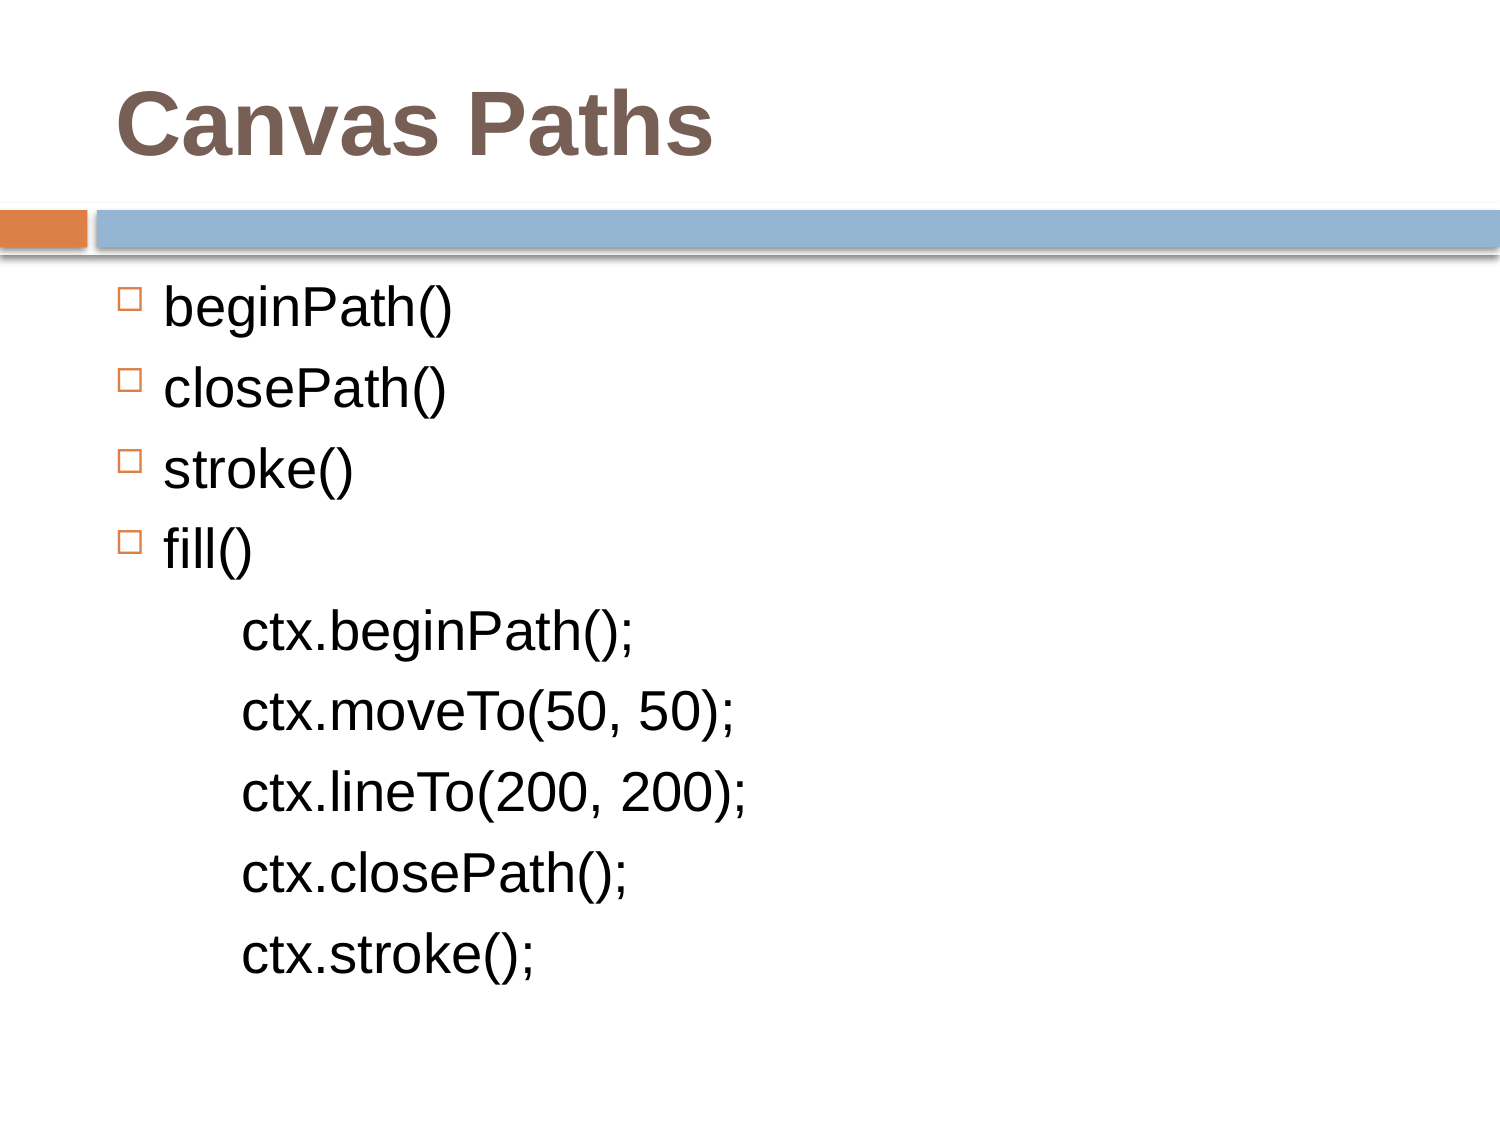

# Canvas Paths
beginPath()
closePath()
stroke()
fill()
        ctx.beginPath();
        ctx.moveTo(50, 50);
        ctx.lineTo(200, 200);
        ctx.closePath();
        ctx.stroke();